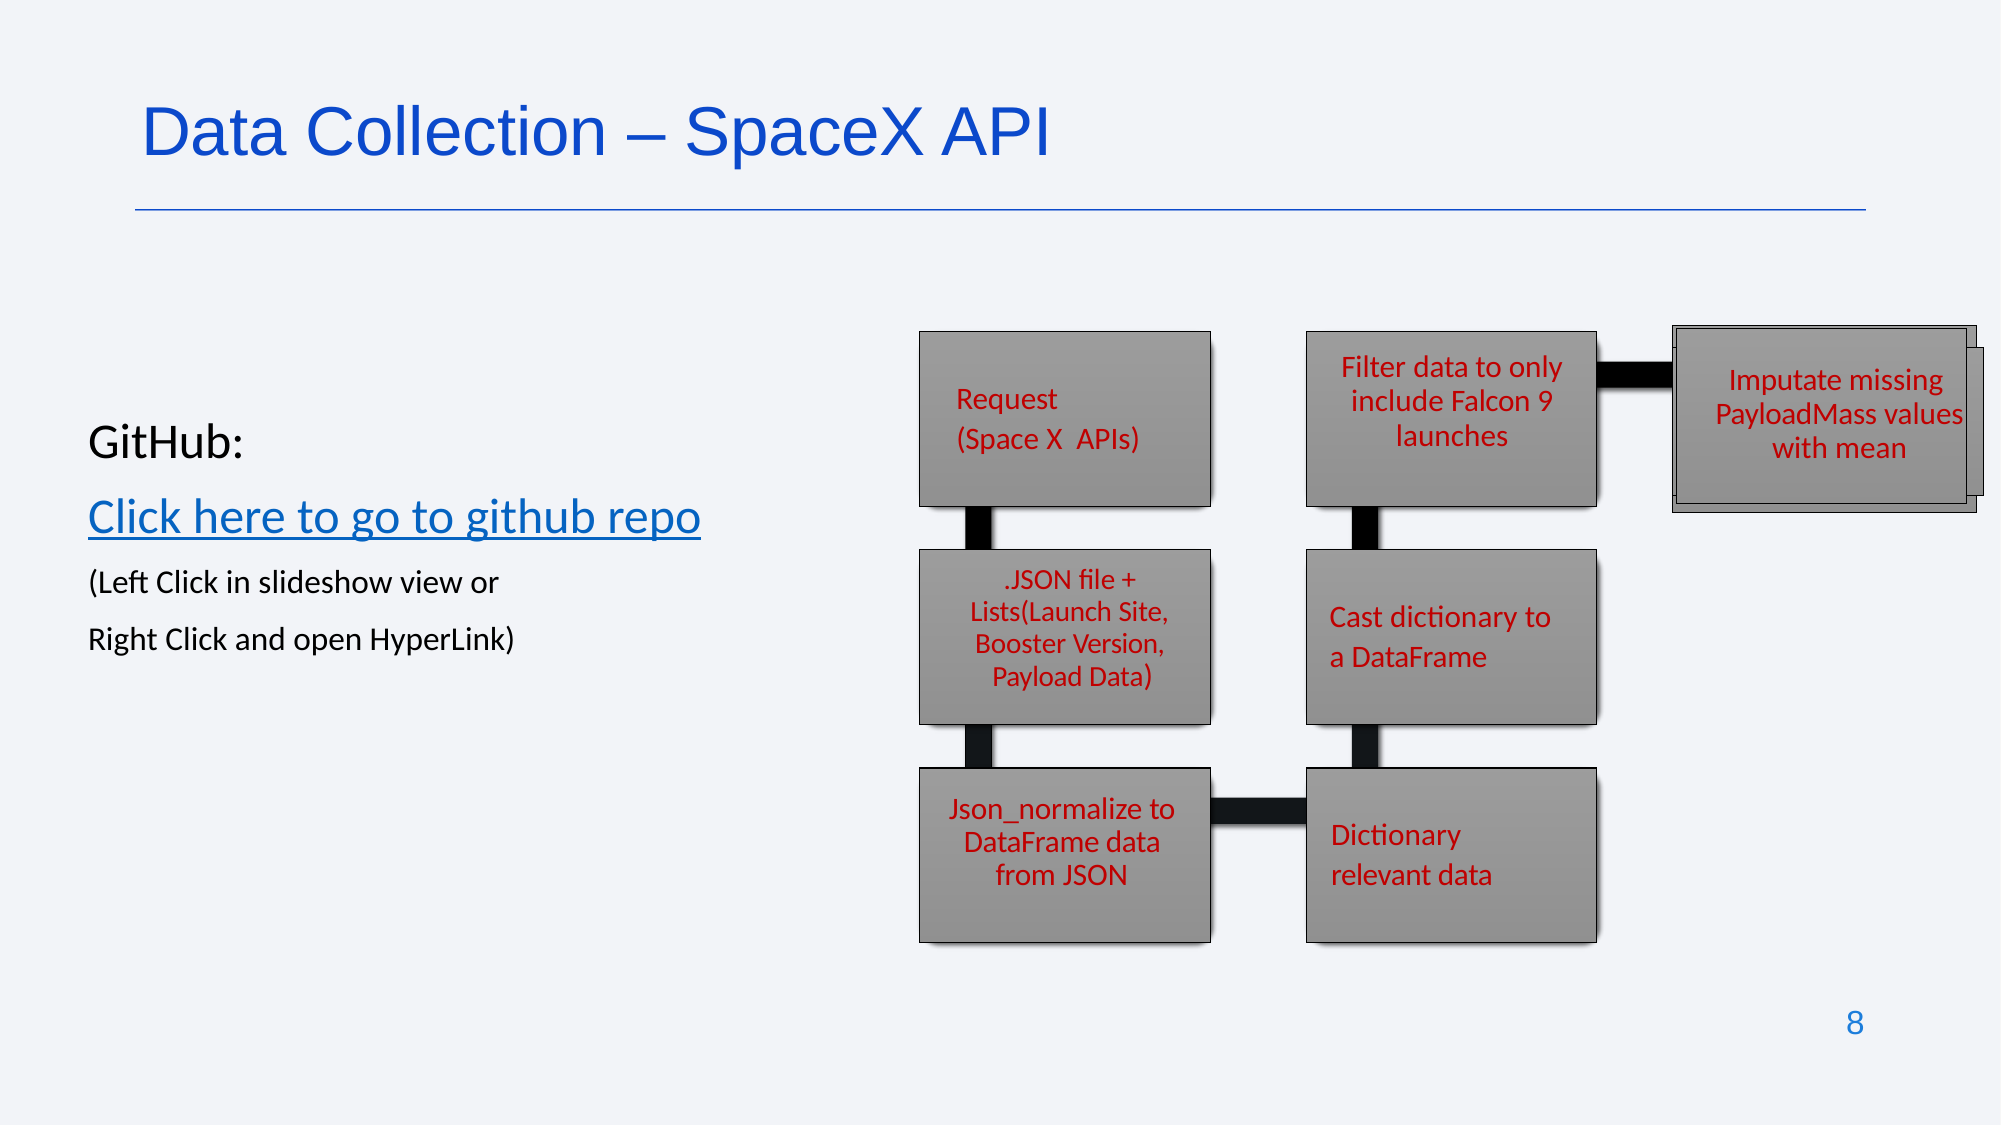

Data Collection – SpaceX API

GitHub:
Click here to go to github repo
(Left Click in slideshow view or
Right Click and open HyperLink)

Filter data to only  include Falcon 9  launches
Imputate missing  PayloadMass values with mean

Request
(Space X  APIs)

.JSON file +  Lists(Launch Site,  Booster Version,  Payload Data)

Cast dictionary to
a DataFrame

Json_normalize to  DataFrame data  from JSON
Dictionary
relevant data
8